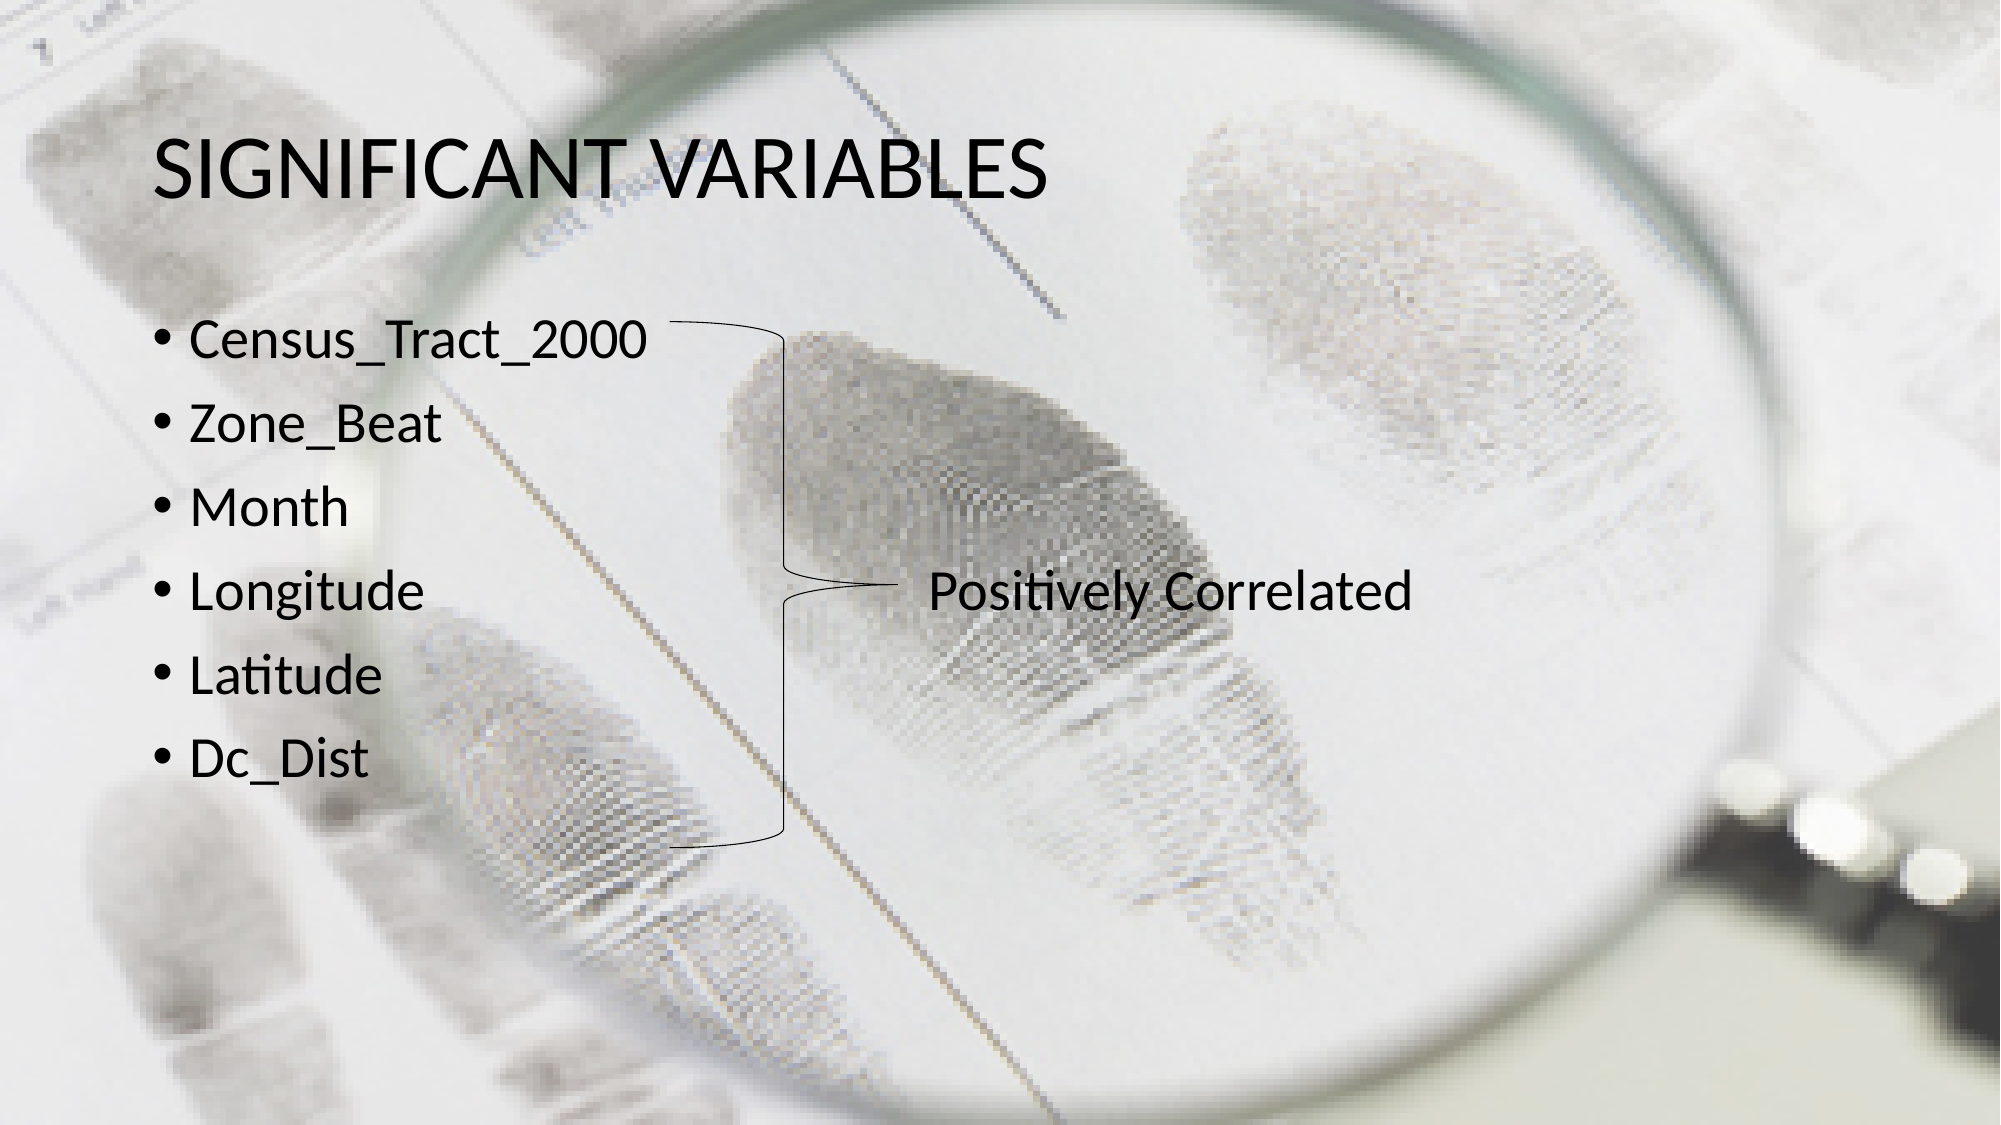

# SIGNIFICANT VARIABLES
Census_Tract_2000
Zone_Beat
Month
Longitude                                      Positively Correlated
Latitude
Dc_Dist